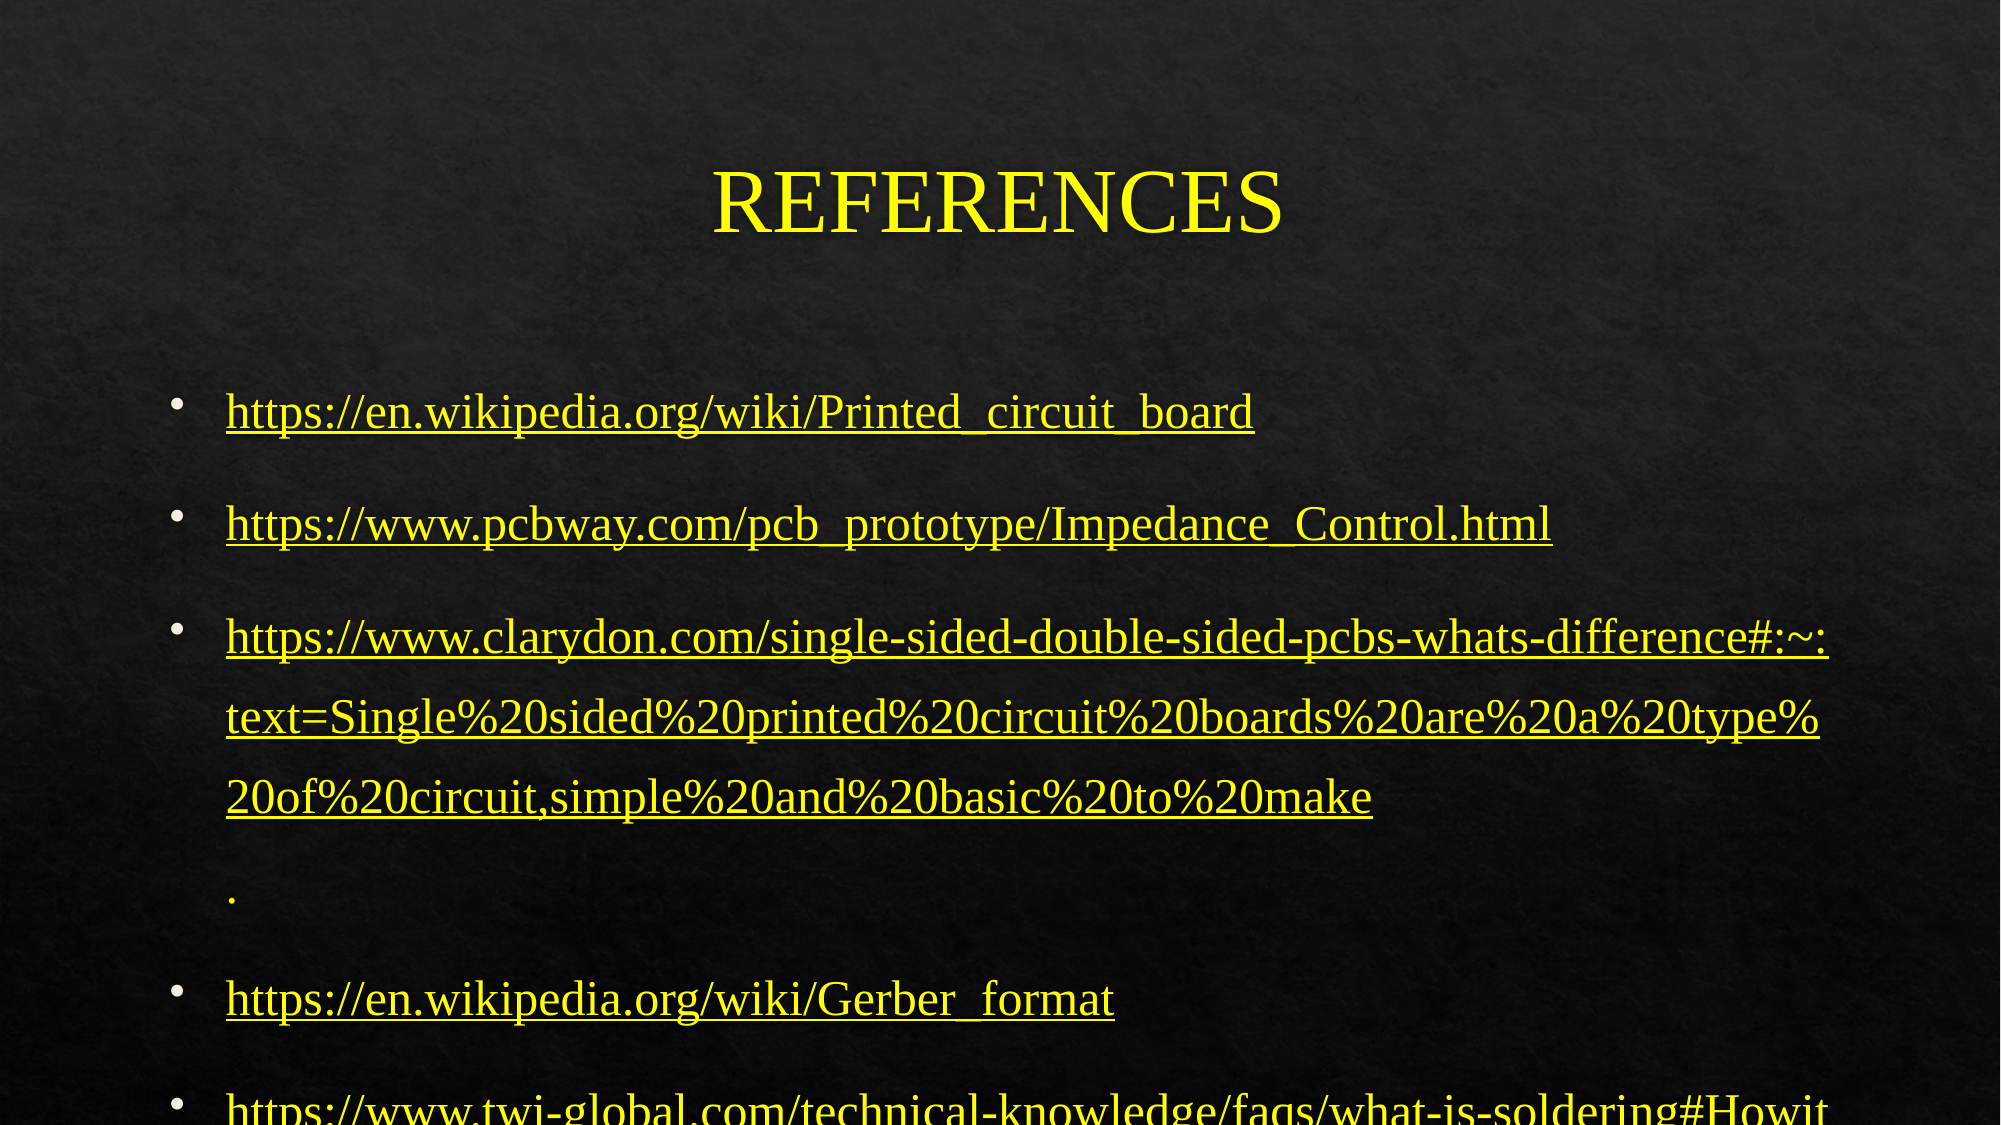

# REFERENCES
https://en.wikipedia.org/wiki/Printed_circuit_board
https://www.pcbway.com/pcb_prototype/Impedance_Control.html
https://www.clarydon.com/single-sided-double-sided-pcbs-whats-difference#:~:text=Single%20sided%20printed%20circuit%20boards%20are%20a%20type%20of%20circuit,simple%20and%20basic%20to%20make.
https://en.wikipedia.org/wiki/Gerber_format
https://www.twi-global.com/technical-knowledge/faqs/what-is-soldering#HowitWorks